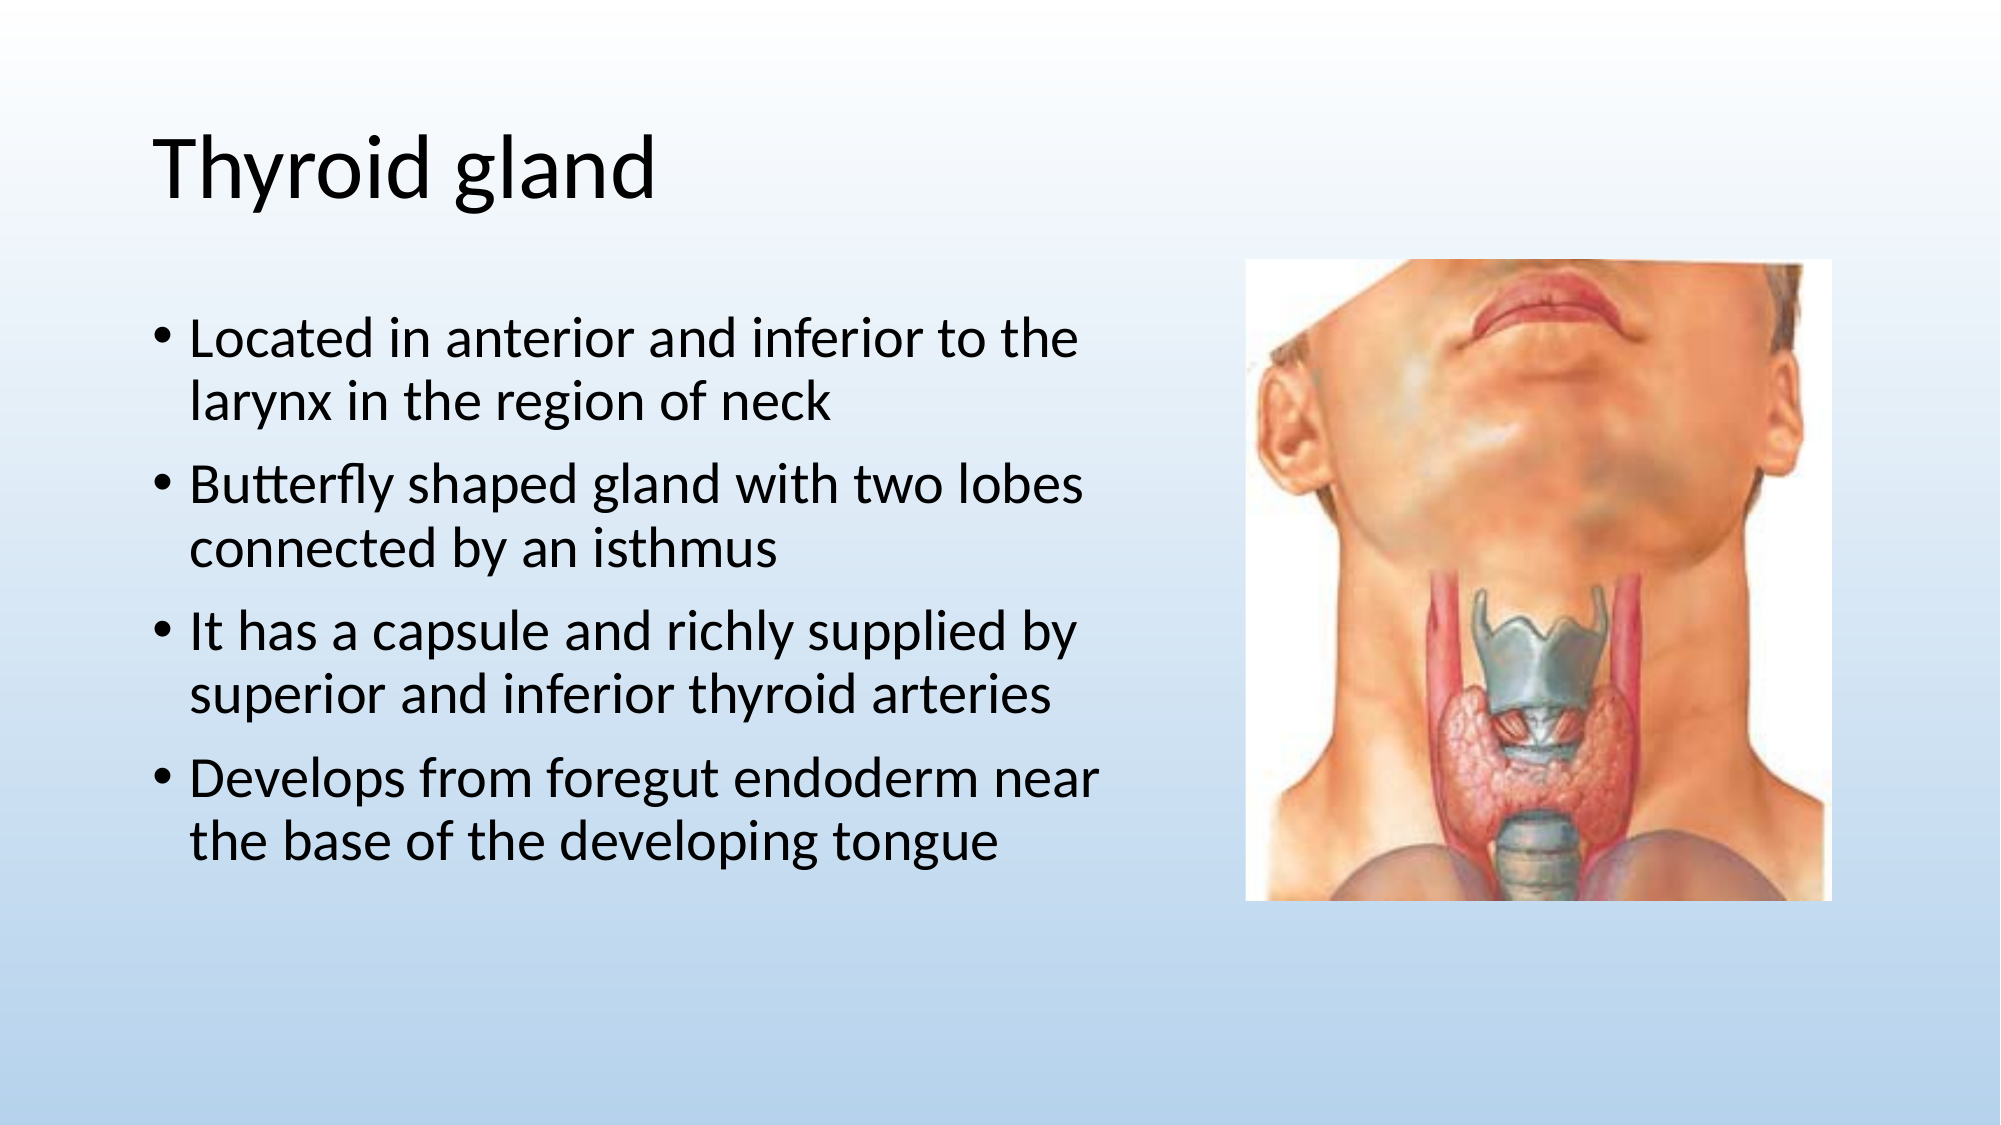

# Thyroid gland

Located in anterior and inferior to the larynx in the region of neck
Butterfly shaped gland with two lobes connected by an isthmus
It has a capsule and richly supplied by superior and inferior thyroid arteries
Develops from foregut endoderm near the base of the developing tongue